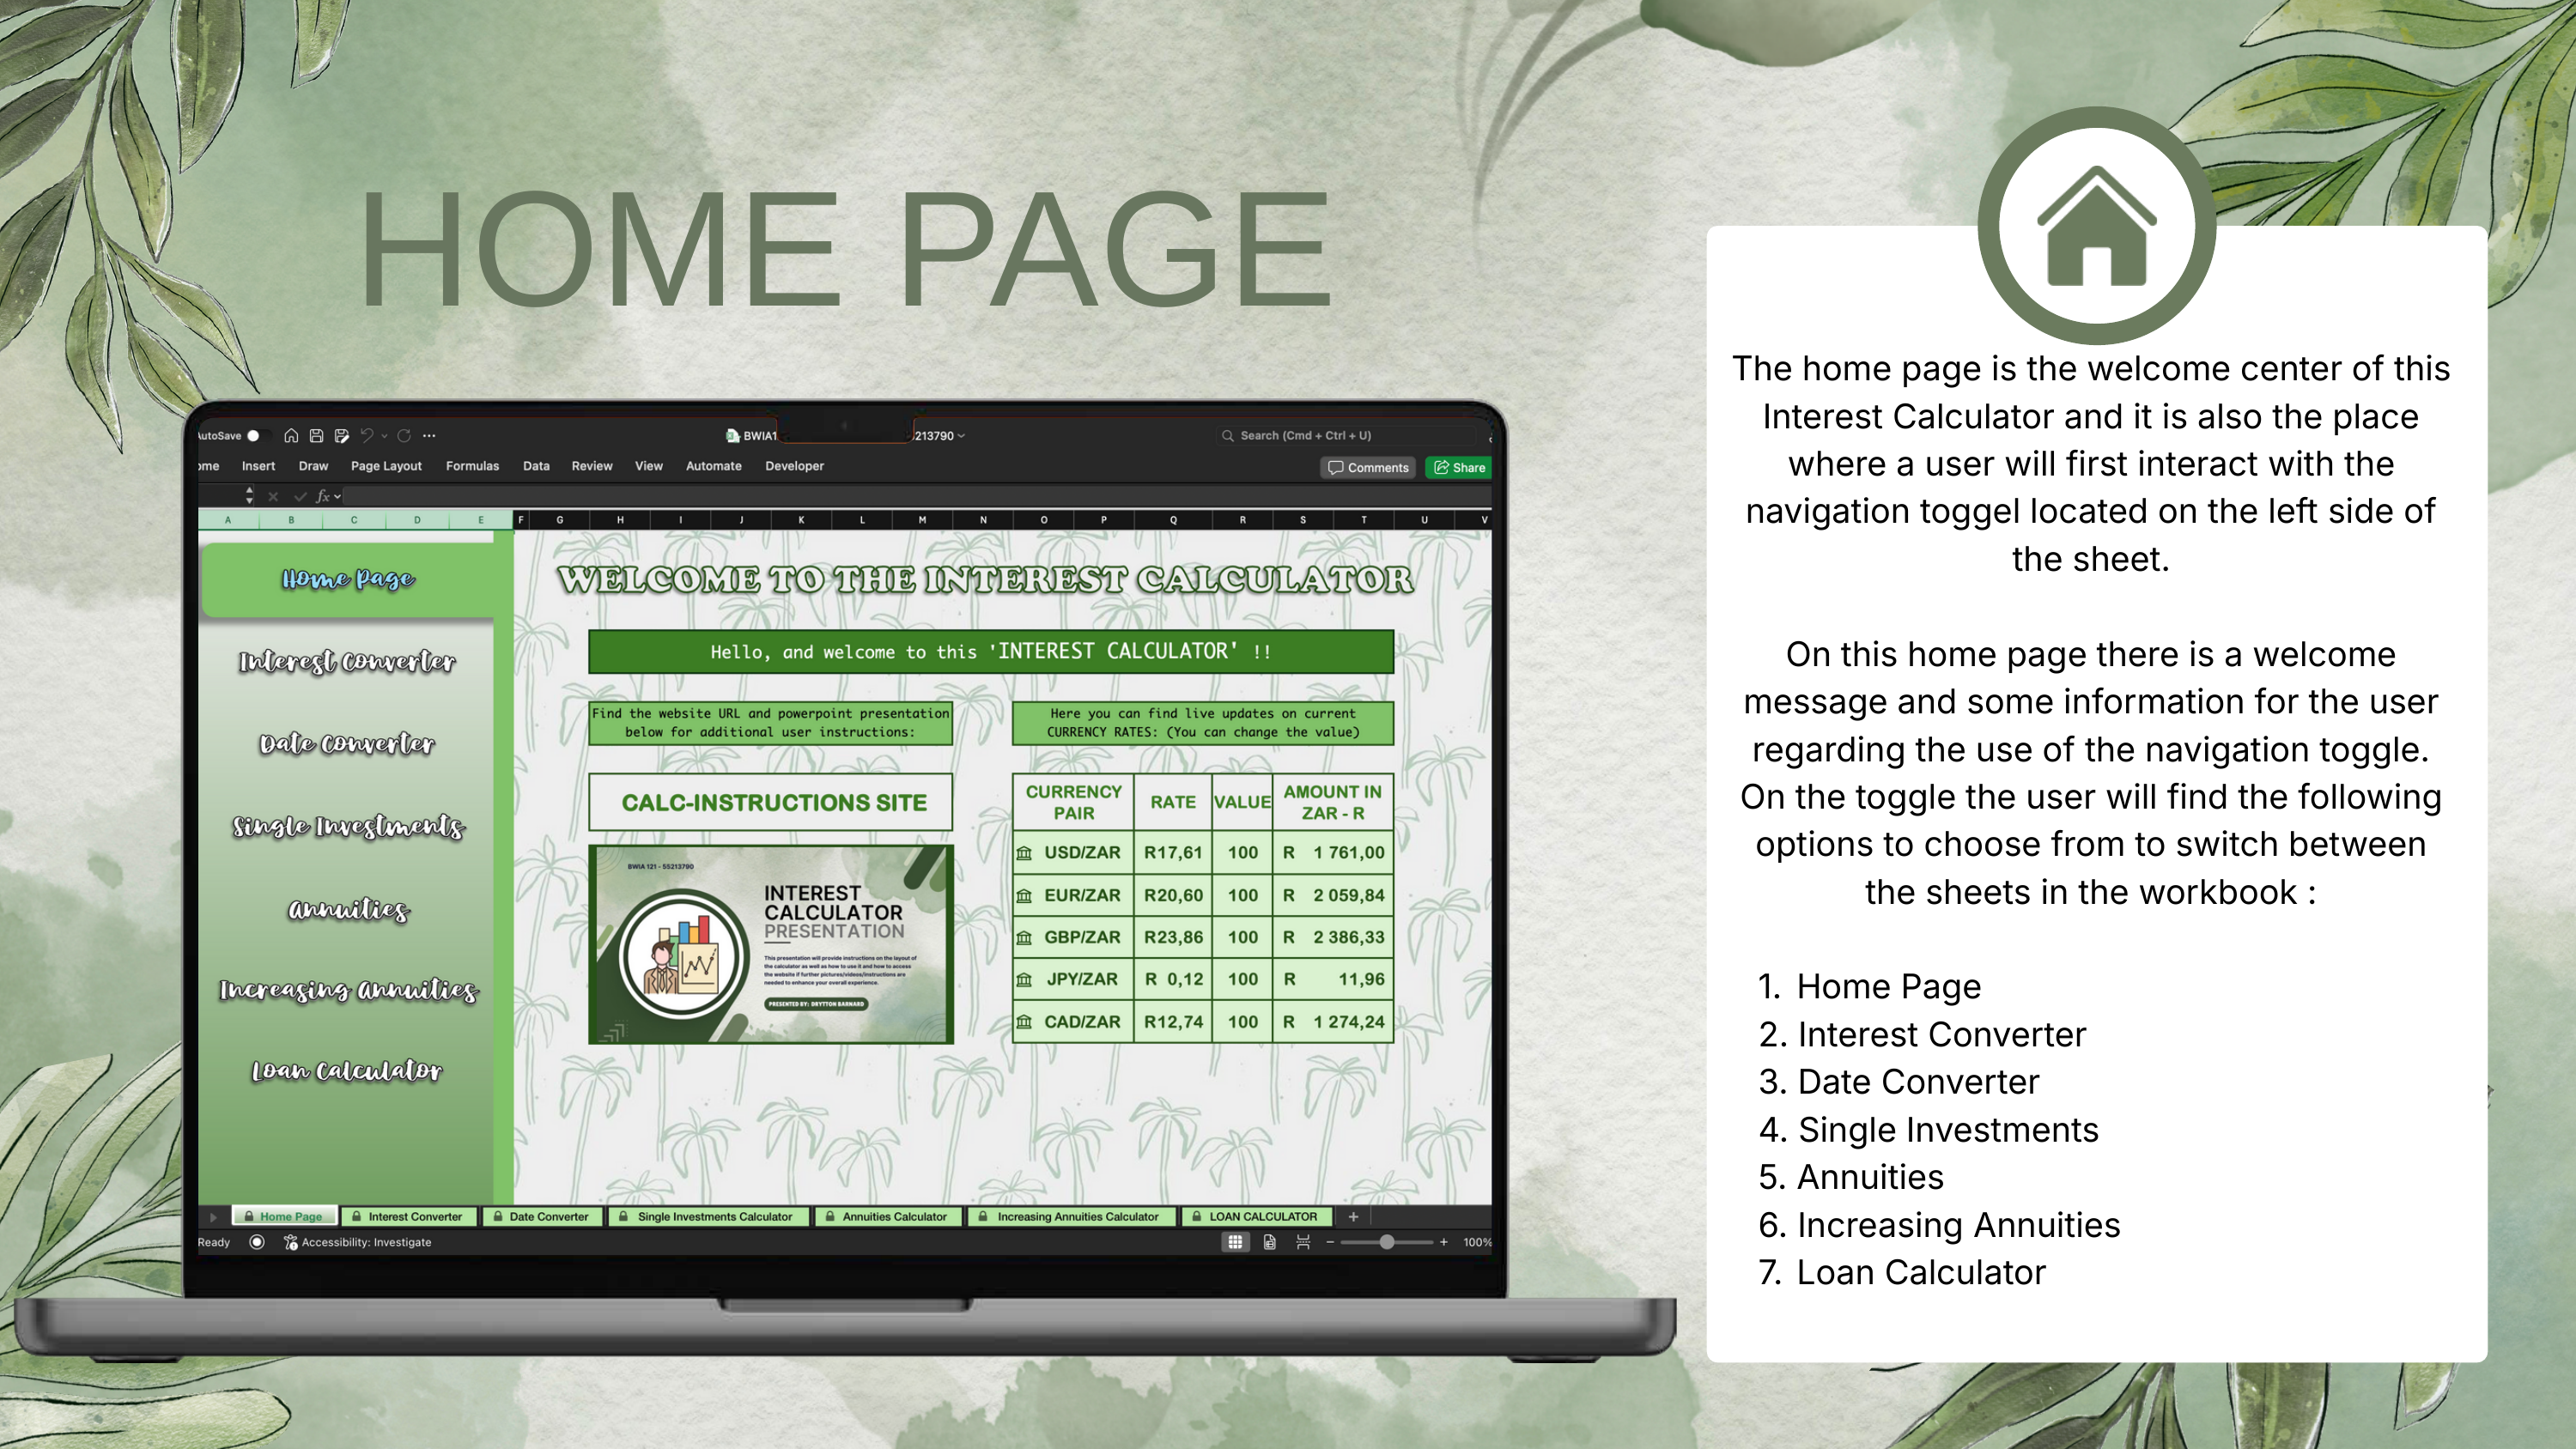

HOME PAGE

The home page is the welcome center of this Interest Calculator and it is also the place where a user will first interact with the navigation toggel located on the left side of the sheet.

On this home page there is a welcome message and some information for the user regarding the use of the navigation toggle.
On the toggle the user will find the following options to choose from to switch between the sheets in the workbook :

 Home Page
 Interest Converter
 Date Converter
 Single Investments
 Annuities
 Increasing Annuities
 Loan Calculator